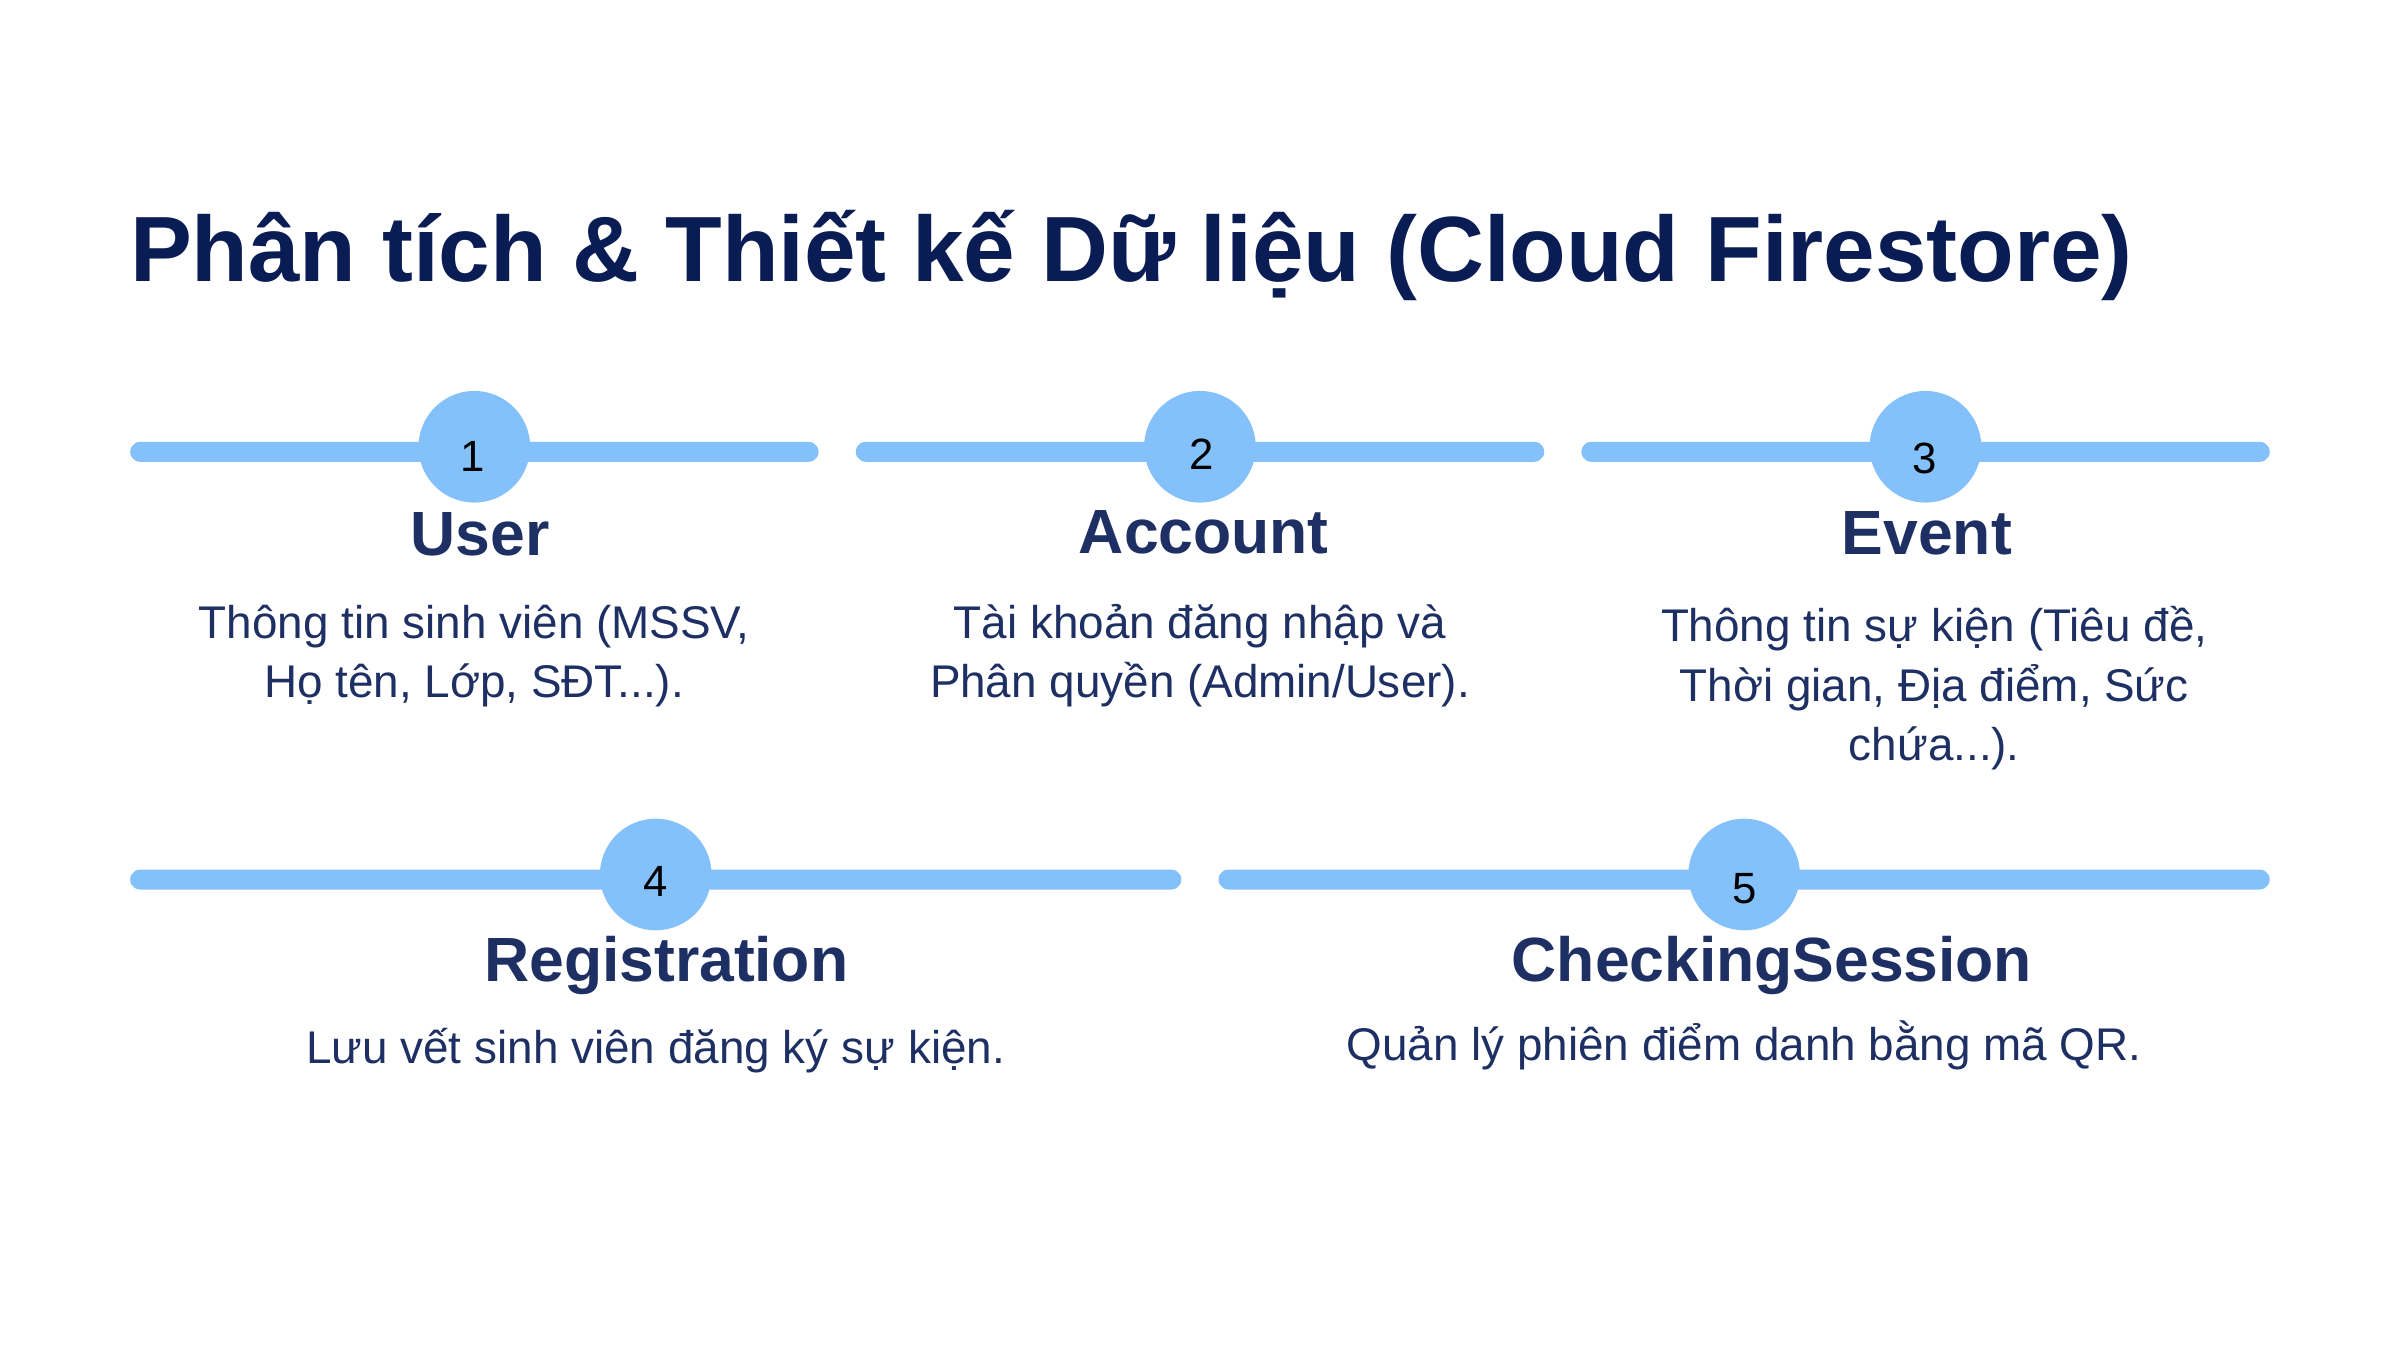

Phân tích & Thiết kế Dữ liệu (Cloud Firestore)

2
1
3

Account
Event
User
Tài khoản đăng nhập và Phân quyền (Admin/User).
Thông tin sinh viên (MSSV, Họ tên, Lớp, SĐT...).
Thông tin sự kiện (Tiêu đề, Thời gian, Địa điểm, Sức chứa...).

4
5

Registration
CheckingSession
Quản lý phiên điểm danh bằng mã QR.
Lưu vết sinh viên đăng ký sự kiện.